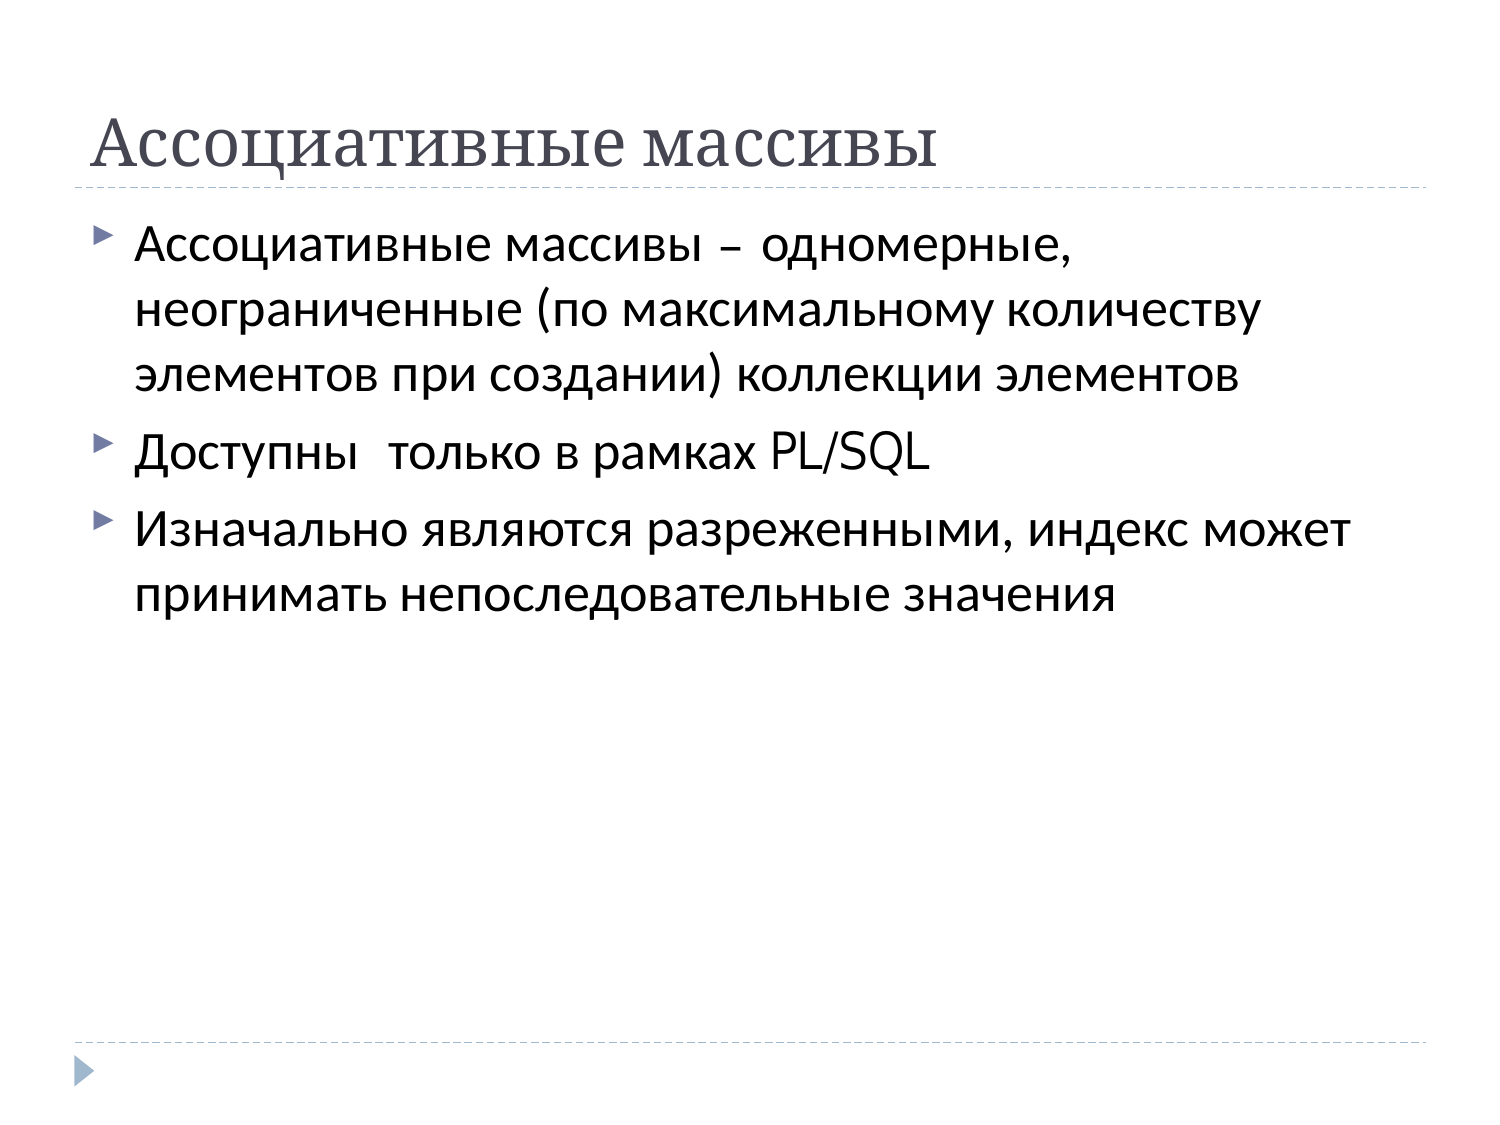

# Ассоциативные массивы
Ассоциативные массивы – одномерные, неограниченные (по максимальному количеству элементов при создании) коллекции элементов
Доступны  только в рамках PL/SQL
Изначально являются разреженными, индекс может принимать непоследовательные значения